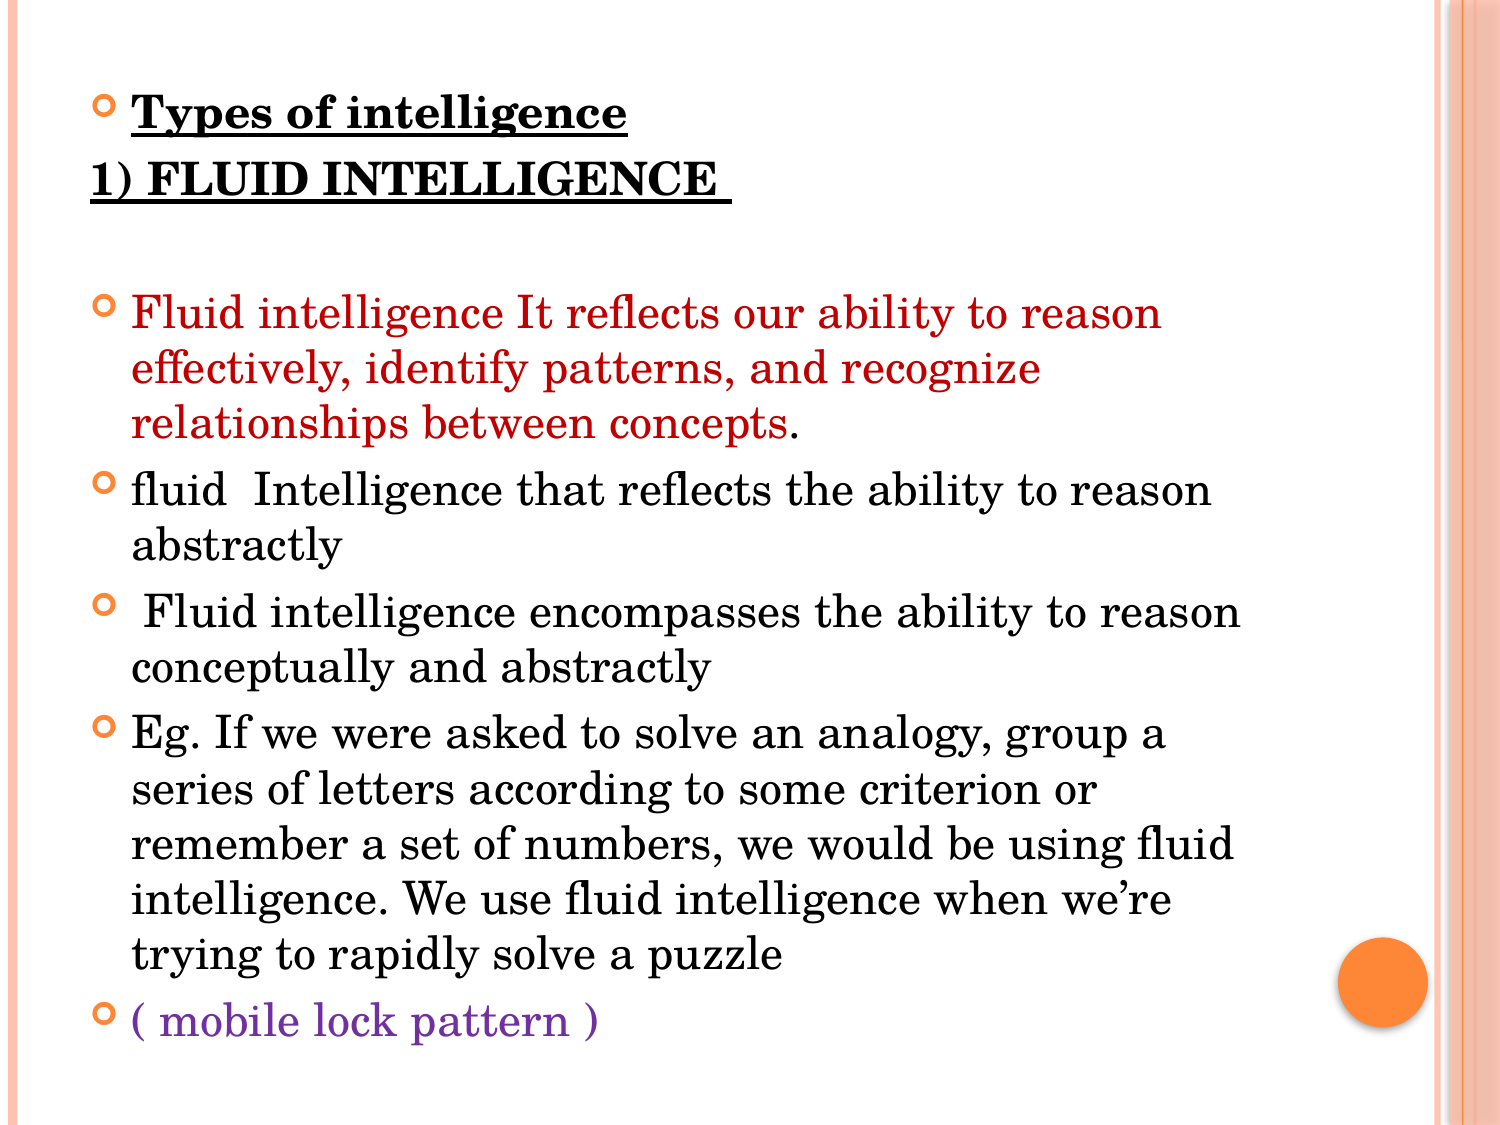

Types of intelligence
1) FLUID INTELLIGENCE

Fluid intelligence It reflects our ability to reason effectively, identify patterns, and recognize relationships between concepts.
fluid  Intelligence that reflects the ability to reason abstractly
 Fluid intelligence encompasses the ability to reason conceptually and abstractly
Eg. If we were asked to solve an analogy, group a series of letters according to some criterion or remember a set of numbers, we would be using fluid intelligence. We use fluid intelligence when we’re trying to rapidly solve a puzzle
( mobile lock pattern )